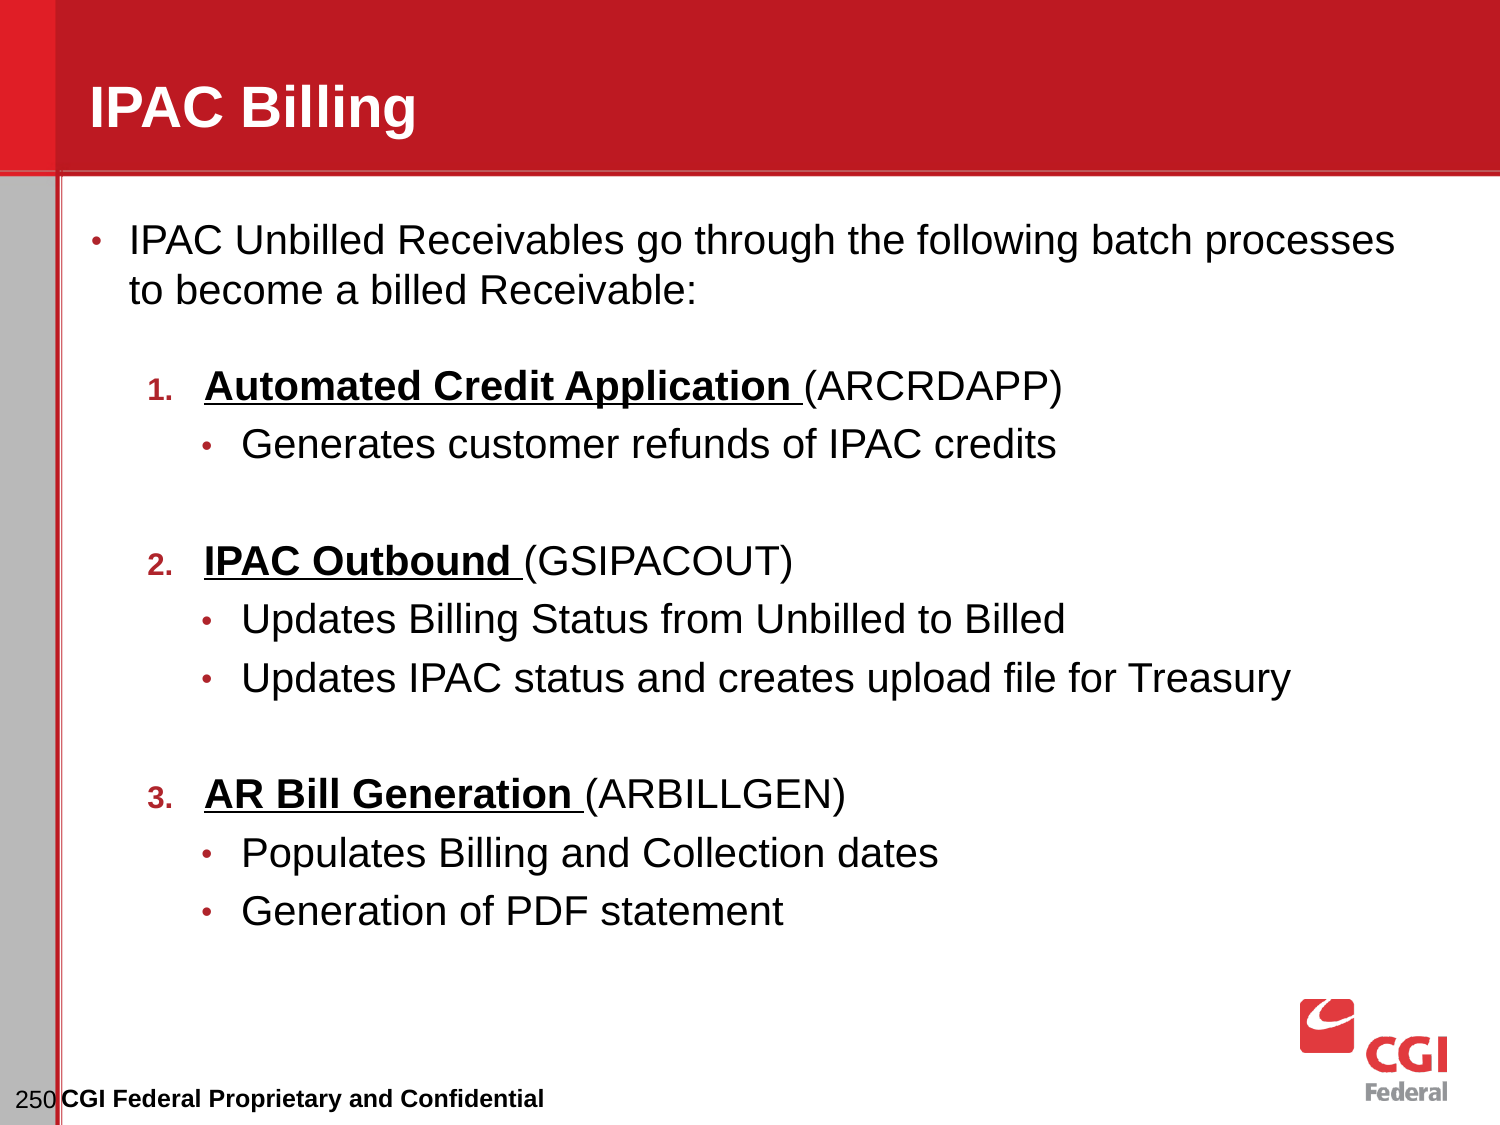

# IPAC Billing
IPAC Unbilled Receivables go through the following batch processes to become a billed Receivable:
Automated Credit Application (ARCRDAPP)
Generates customer refunds of IPAC credits

IPAC Outbound (GSIPACOUT)
Updates Billing Status from Unbilled to Billed
Updates IPAC status and creates upload file for Treasury

AR Bill Generation (ARBILLGEN)
Populates Billing and Collection dates
Generation of PDF statement

CGI Federal Proprietary and Confidential
250